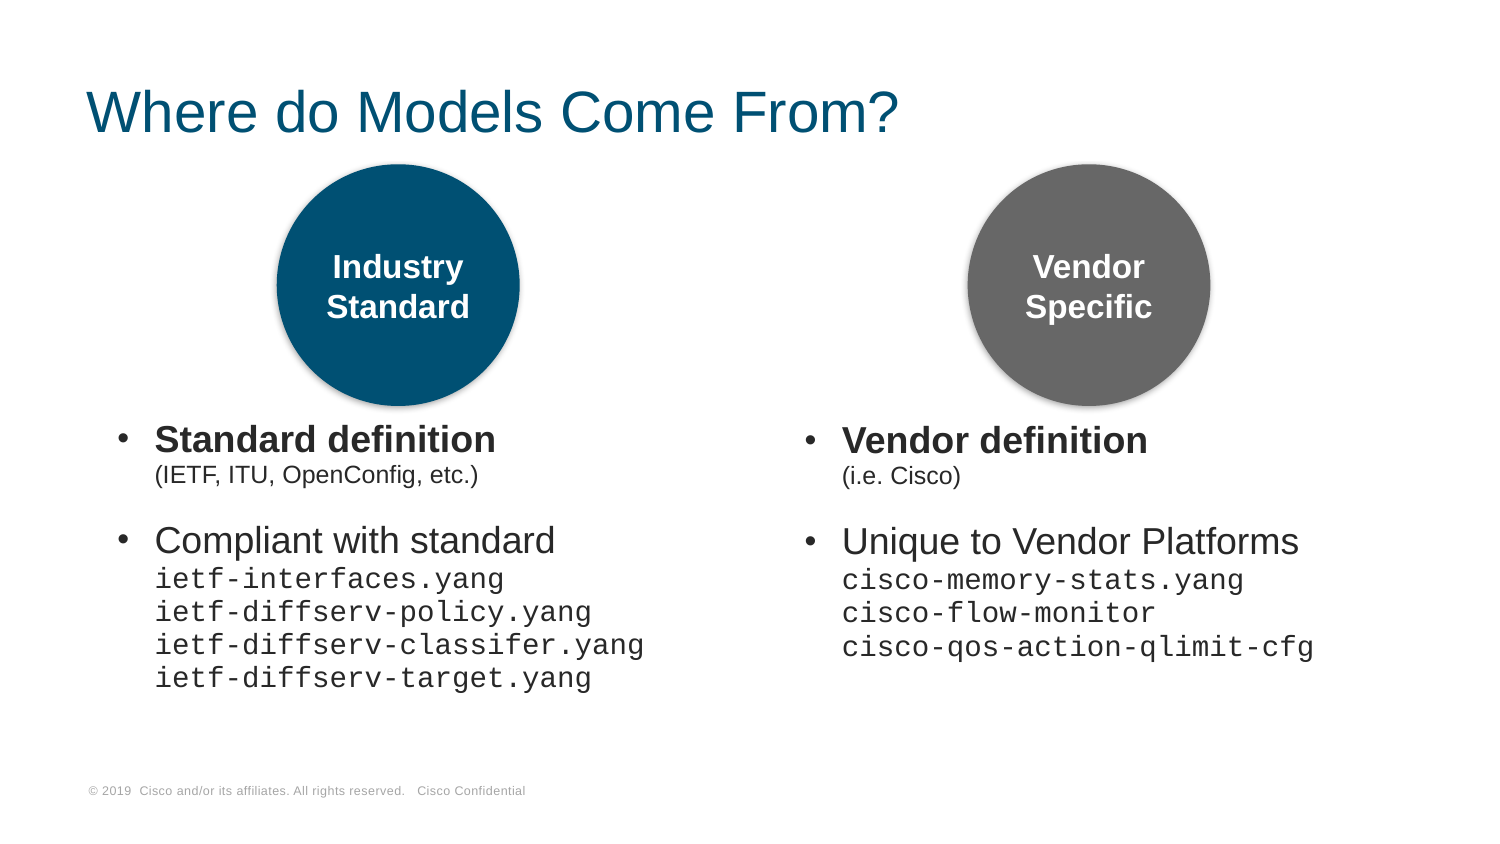

# Where do Models Come From?
Industry Standard
Vendor Specific
Standard definition
(IETF, ITU, OpenConfig, etc.)
Compliant with standard
ietf-interfaces.yang
ietf-diffserv-policy.yang
ietf-diffserv-classifer.yang
ietf-diffserv-target.yang

Vendor definition
(i.e. Cisco)
Unique to Vendor Platforms
cisco-memory-stats.yang
cisco-flow-monitor
cisco-qos-action-qlimit-cfg